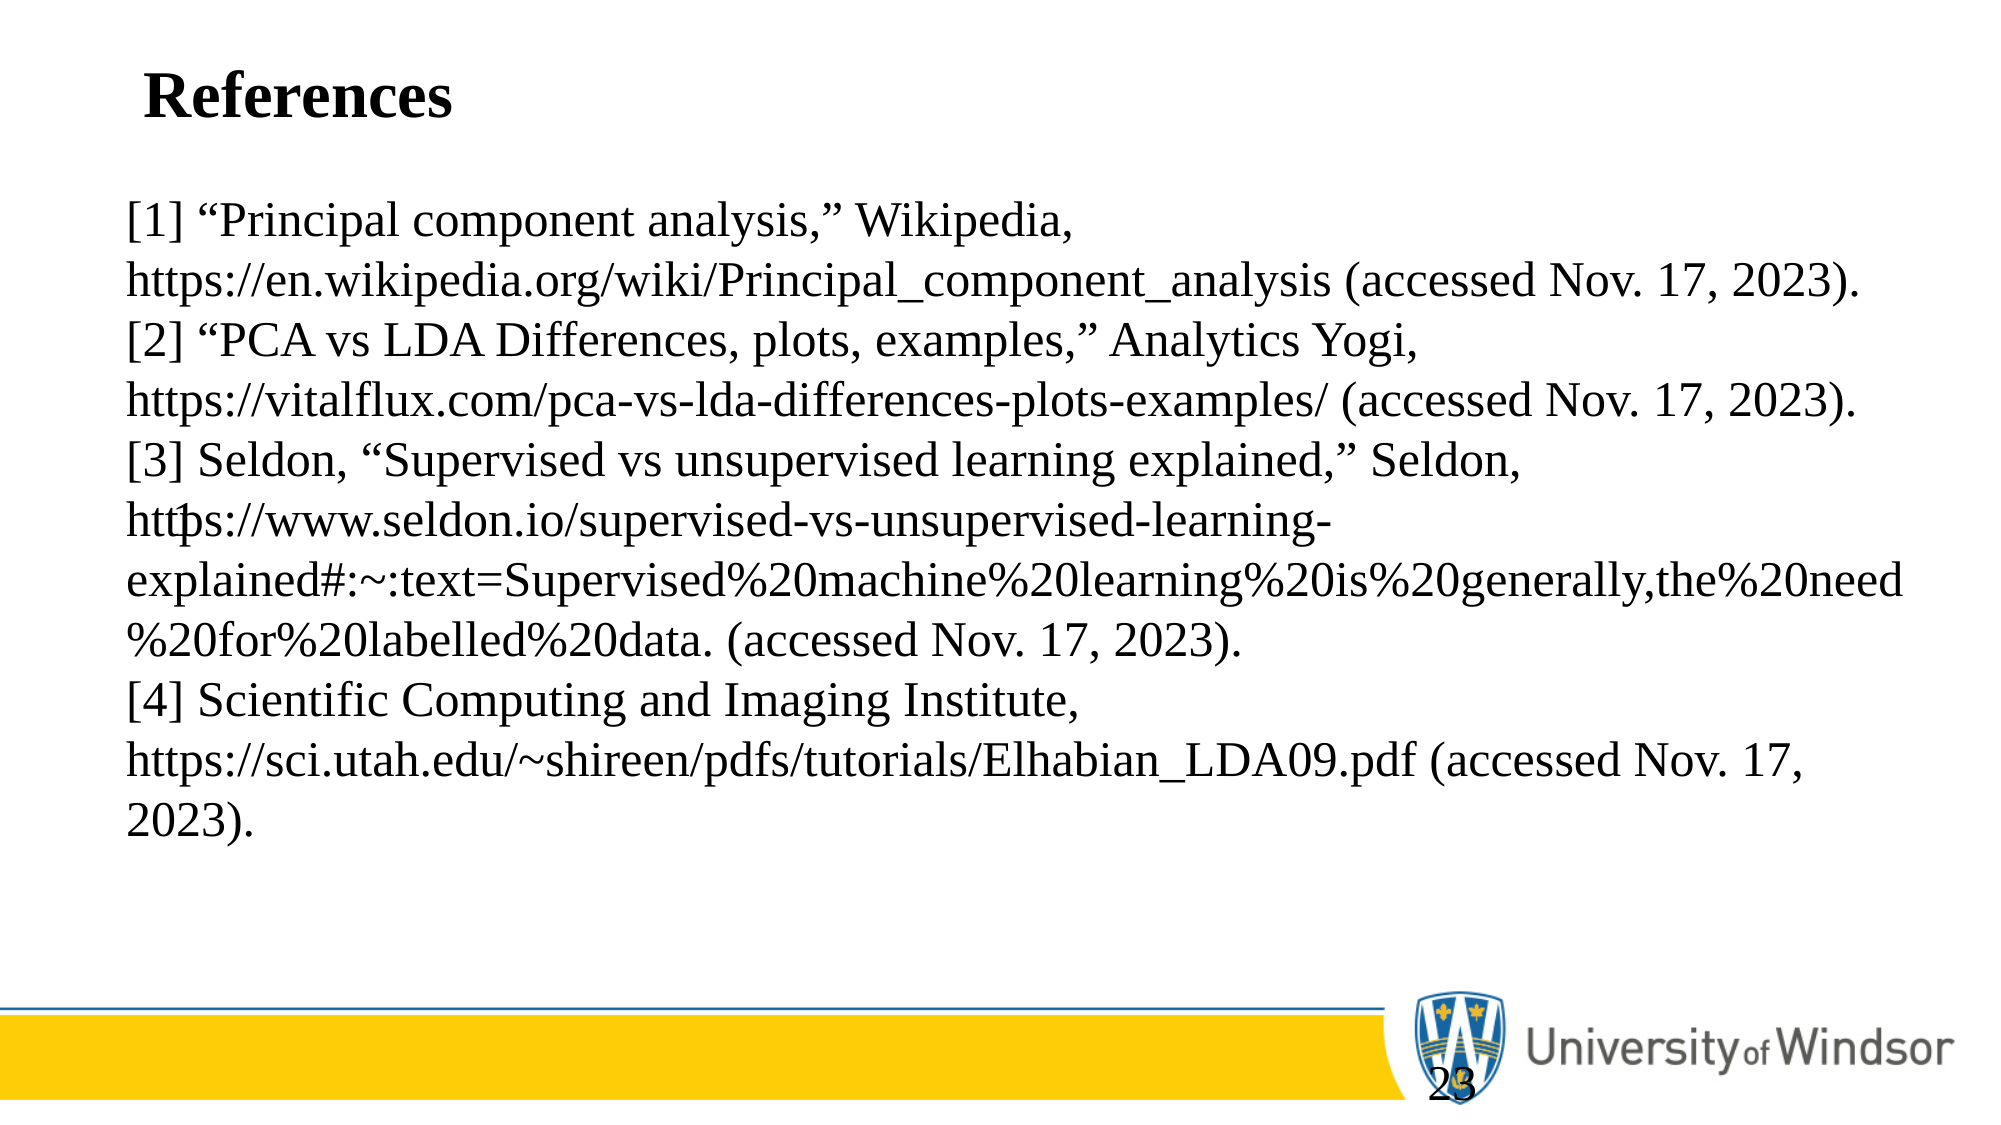

# References
[1] “Principal component analysis,” Wikipedia, https://en.wikipedia.org/wiki/Principal_component_analysis (accessed Nov. 17, 2023).
[2] “PCA vs LDA Differences, plots, examples,” Analytics Yogi, https://vitalflux.com/pca-vs-lda-differences-plots-examples/ (accessed Nov. 17, 2023).
[3] Seldon, “Supervised vs unsupervised learning explained,” Seldon, https://www.seldon.io/supervised-vs-unsupervised-learning-explained#:~:text=Supervised%20machine%20learning%20is%20generally,the%20need%20for%20labelled%20data. (accessed Nov. 17, 2023).
[4] Scientific Computing and Imaging Institute, https://sci.utah.edu/~shireen/pdfs/tutorials/Elhabian_LDA09.pdf (accessed Nov. 17, 2023).

1
23